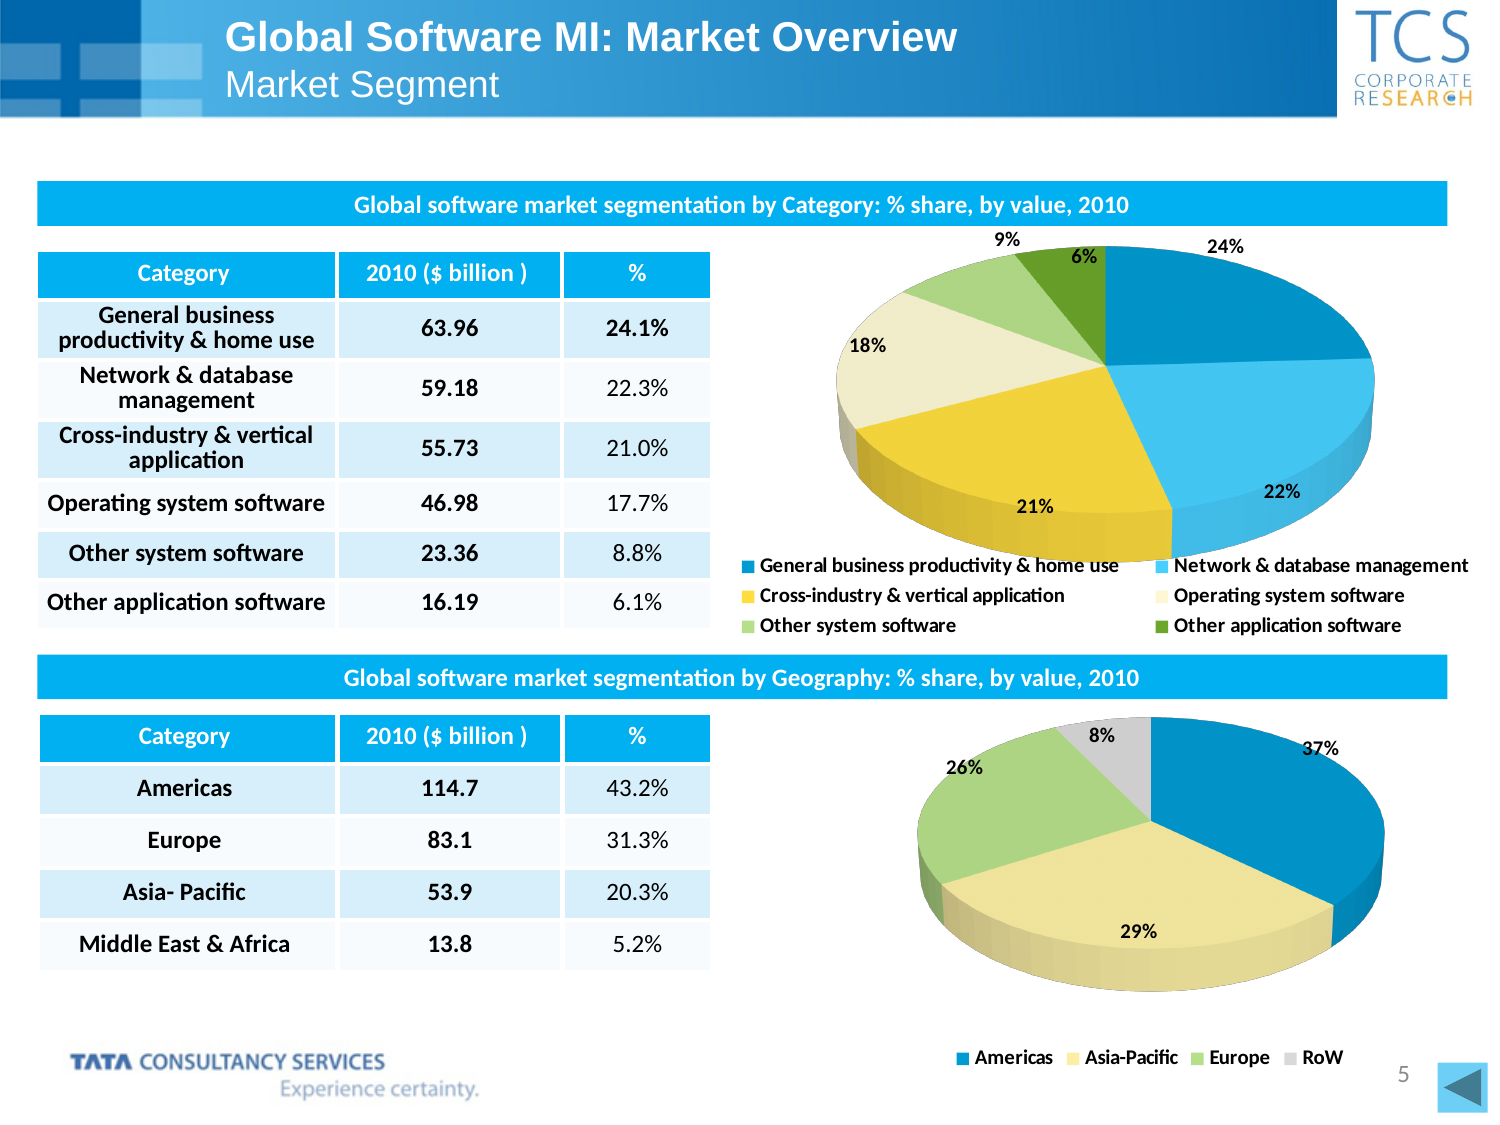

# Global Software MI: Market Overview Market Segment
Global software market segmentation by Category: % share, by value, 2010

[unsupported chart]

| Category | 2010 ($ billion ) | % |
| --- | --- | --- |
| General business productivity & home use | 63.96 | 24.1% |
| Network & database management | 59.18 | 22.3% |
| Cross-industry & vertical application | 55.73 | 21.0% |
| Operating system software | 46.98 | 17.7% |
| Other system software | 23.36 | 8.8% |
| Other application software | 16.19 | 6.1% |
Global software market segmentation by Geography: % share, by value, 2010

[unsupported chart]

| Category | 2010 ($ billion ) | % |
| --- | --- | --- |
| Americas | 114.7 | 43.2% |
| Europe | 83.1 | 31.3% |
| Asia- Pacific | 53.9 | 20.3% |
| Middle East & Africa | 13.8 | 5.2% |
5